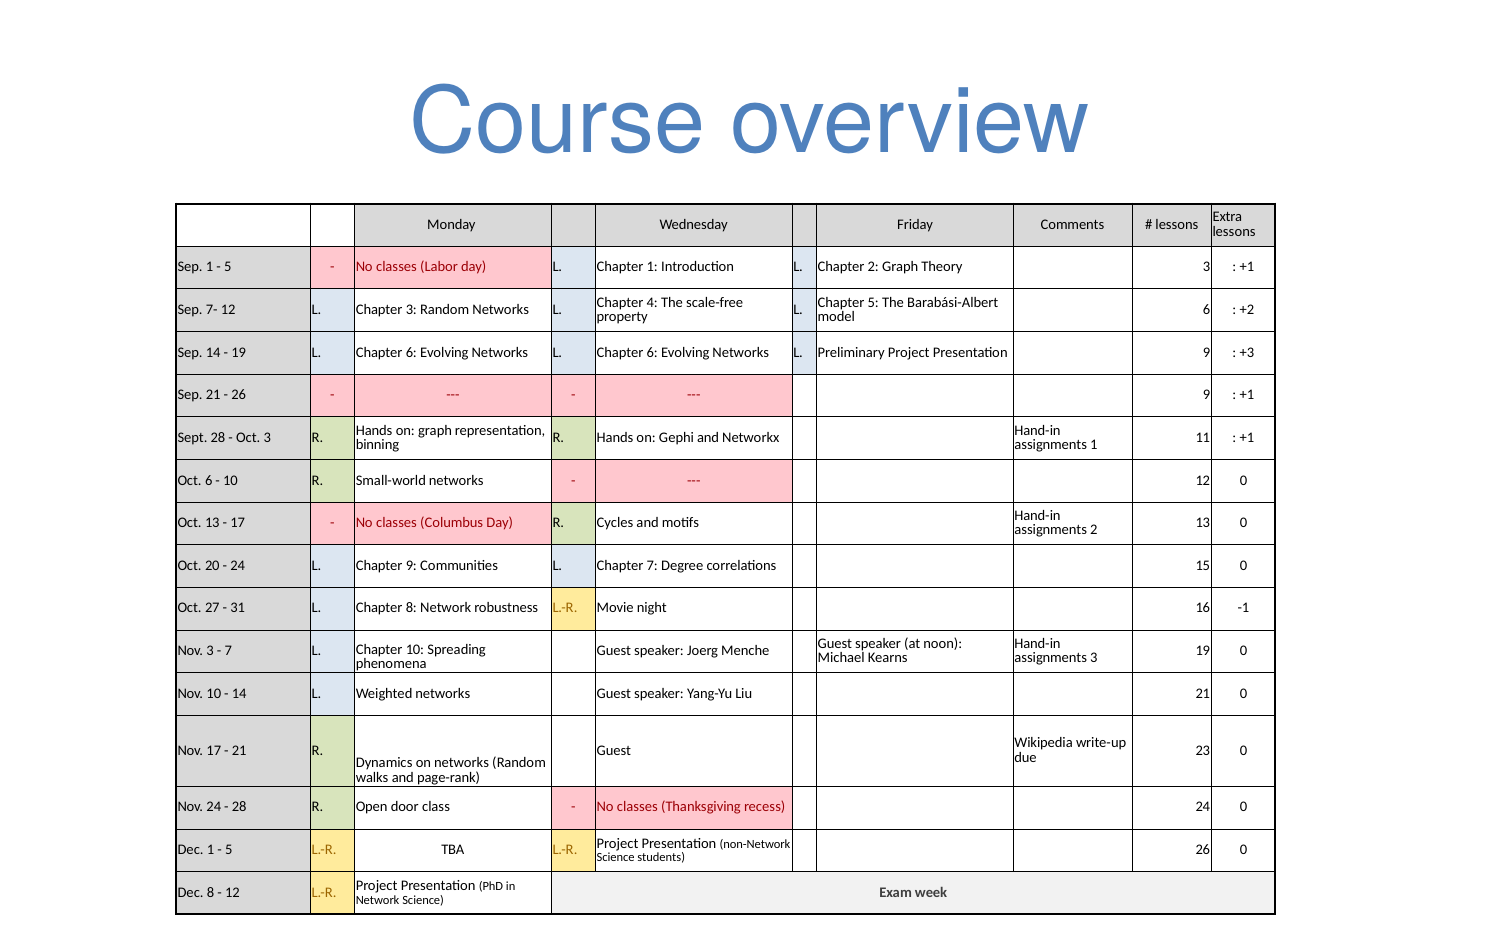

# Course overview
|  |  | Monday |  | Wednesday |  | Friday | Comments | # lessons | Extra lessons |
| --- | --- | --- | --- | --- | --- | --- | --- | --- | --- |
| Sep. 1 - 5 | - | No classes (Labor day) | L. | Chapter 1: Introduction | L. | Chapter 2: Graph Theory |  | 3 | : +1 |
| Sep. 7- 12 | L. | Chapter 3: Random Networks | L. | Chapter 4: The scale-free property | L. | Chapter 5: The Barabási-Albert model |  | 6 | : +2 |
| Sep. 14 - 19 | L. | Chapter 6: Evolving Networks | L. | Chapter 6: Evolving Networks | L. | Preliminary Project Presentation |  | 9 | : +3 |
| Sep. 21 - 26 | - | --- | - | --- |  |  |  | 9 | : +1 |
| Sept. 28 - Oct. 3 | R. | Hands on: graph representation, binning | R. | Hands on: Gephi and Networkx |  |  | Hand-in assignments 1 | 11 | : +1 |
| Oct. 6 - 10 | R. | Small-world networks | - | --- |  |  |  | 12 | 0 |
| Oct. 13 - 17 | - | No classes (Columbus Day) | R. | Cycles and motifs |  |  | Hand-in assignments 2 | 13 | 0 |
| Oct. 20 - 24 | L. | Chapter 9: Communities | L. | Chapter 7: Degree correlations |  |  |  | 15 | 0 |
| Oct. 27 - 31 | L. | Chapter 8: Network robustness | L.-R. | Movie night |  |  |  | 16 | -1 |
| Nov. 3 - 7 | L. | Chapter 10: Spreading phenomena |  | Guest speaker: Joerg Menche |  | Guest speaker (at noon): Michael Kearns | Hand-in assignments 3 | 19 | 0 |
| Nov. 10 - 14 | L. | Weighted networks |  | Guest speaker: Yang-Yu Liu |  |  |  | 21 | 0 |
| Nov. 17 - 21 | R. | Dynamics on networks (Random walks and page-rank) |  | Guest |  |  | Wikipedia write-up due | 23 | 0 |
| Nov. 24 - 28 | R. | Open door class | - | No classes (Thanksgiving recess) |  |  |  | 24 | 0 |
| Dec. 1 - 5 | L.-R. | TBA | L.-R. | Project Presentation (non-Network Science students) |  |  |  | 26 | 0 |
| Dec. 8 - 12 | L.-R. | Project Presentation (PhD in Network Science) | Exam week |  |  |  |  |  |  |